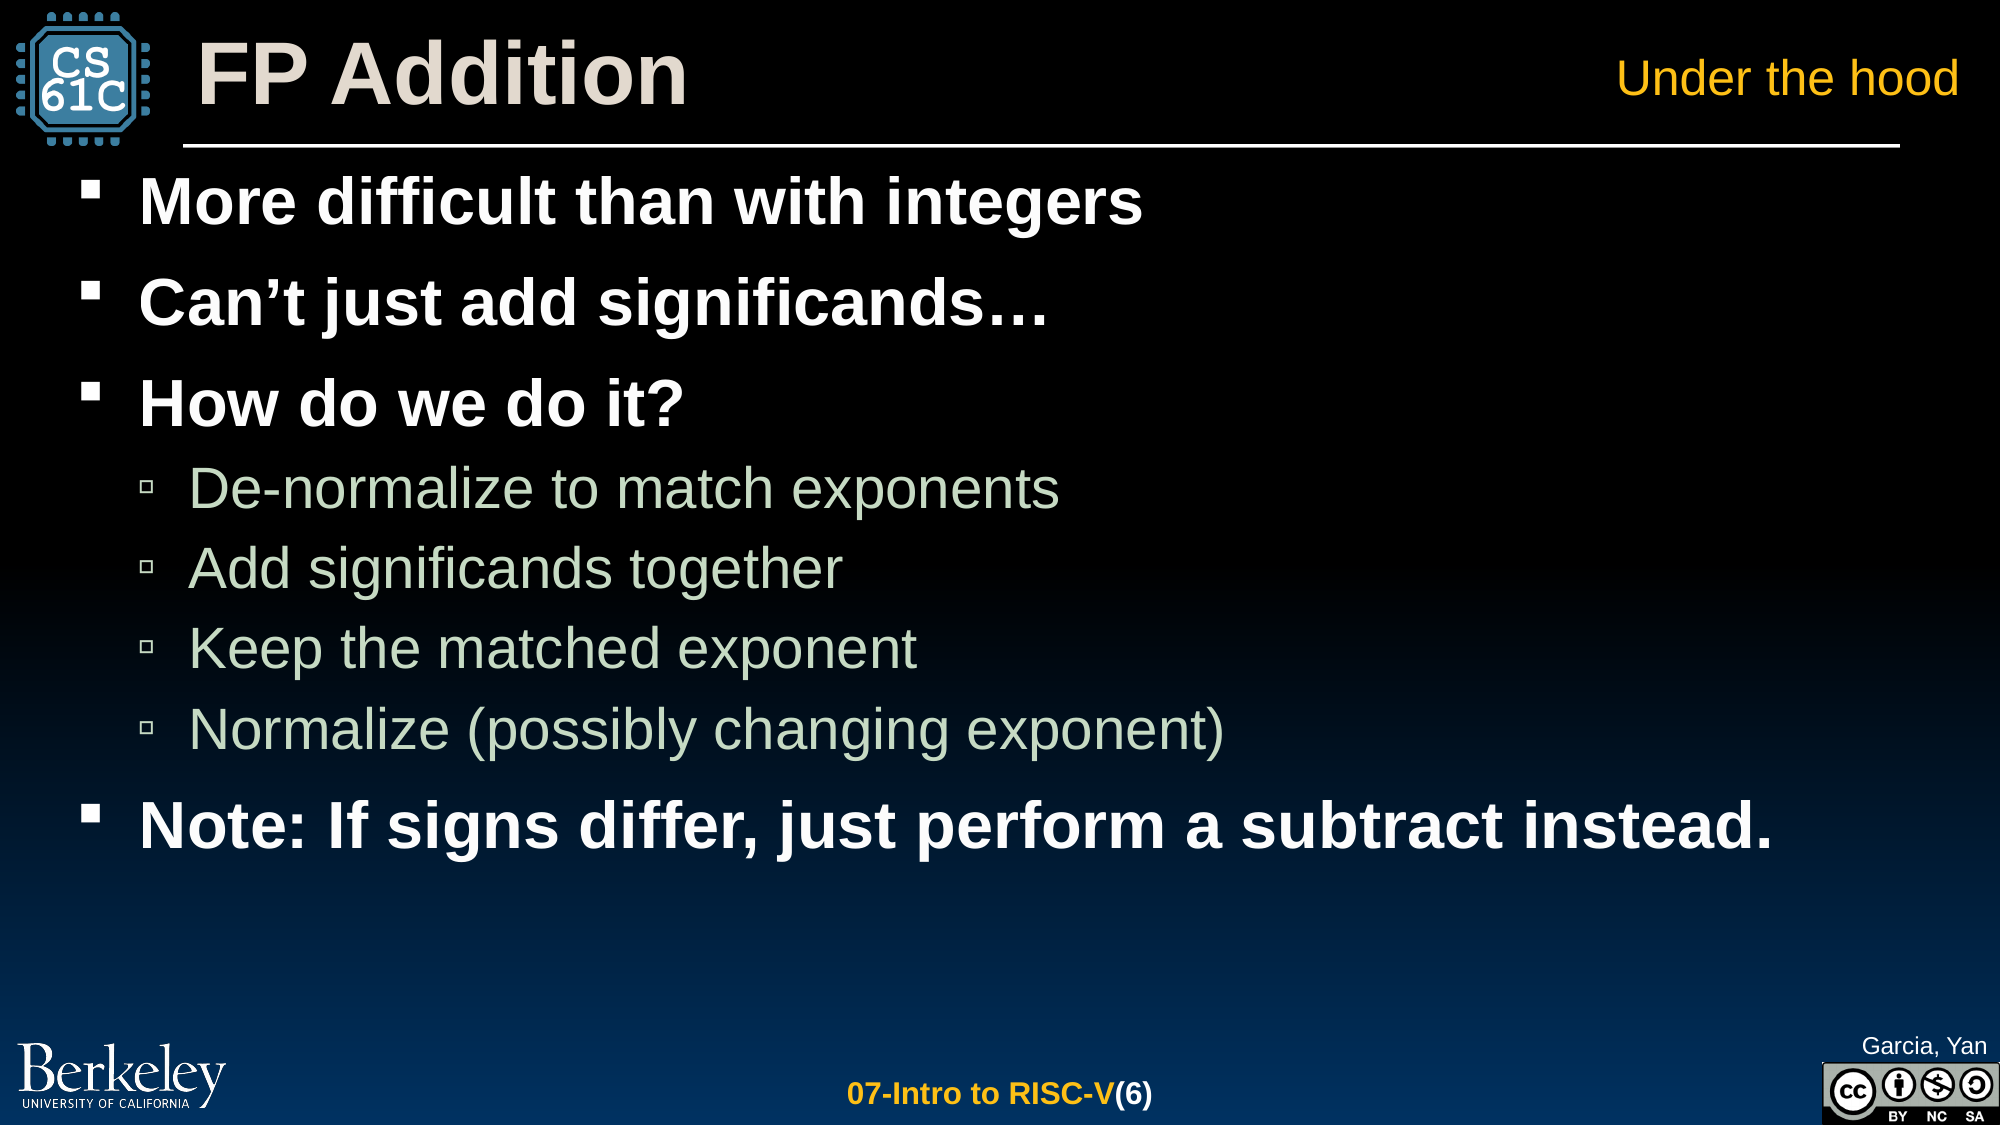

# FP Addition
Under the hood
More difficult than with integers
Can’t just add significands…
How do we do it?
De-normalize to match exponents
Add significands together
Keep the matched exponent
Normalize (possibly changing exponent)
Note: If signs differ, just perform a subtract instead.